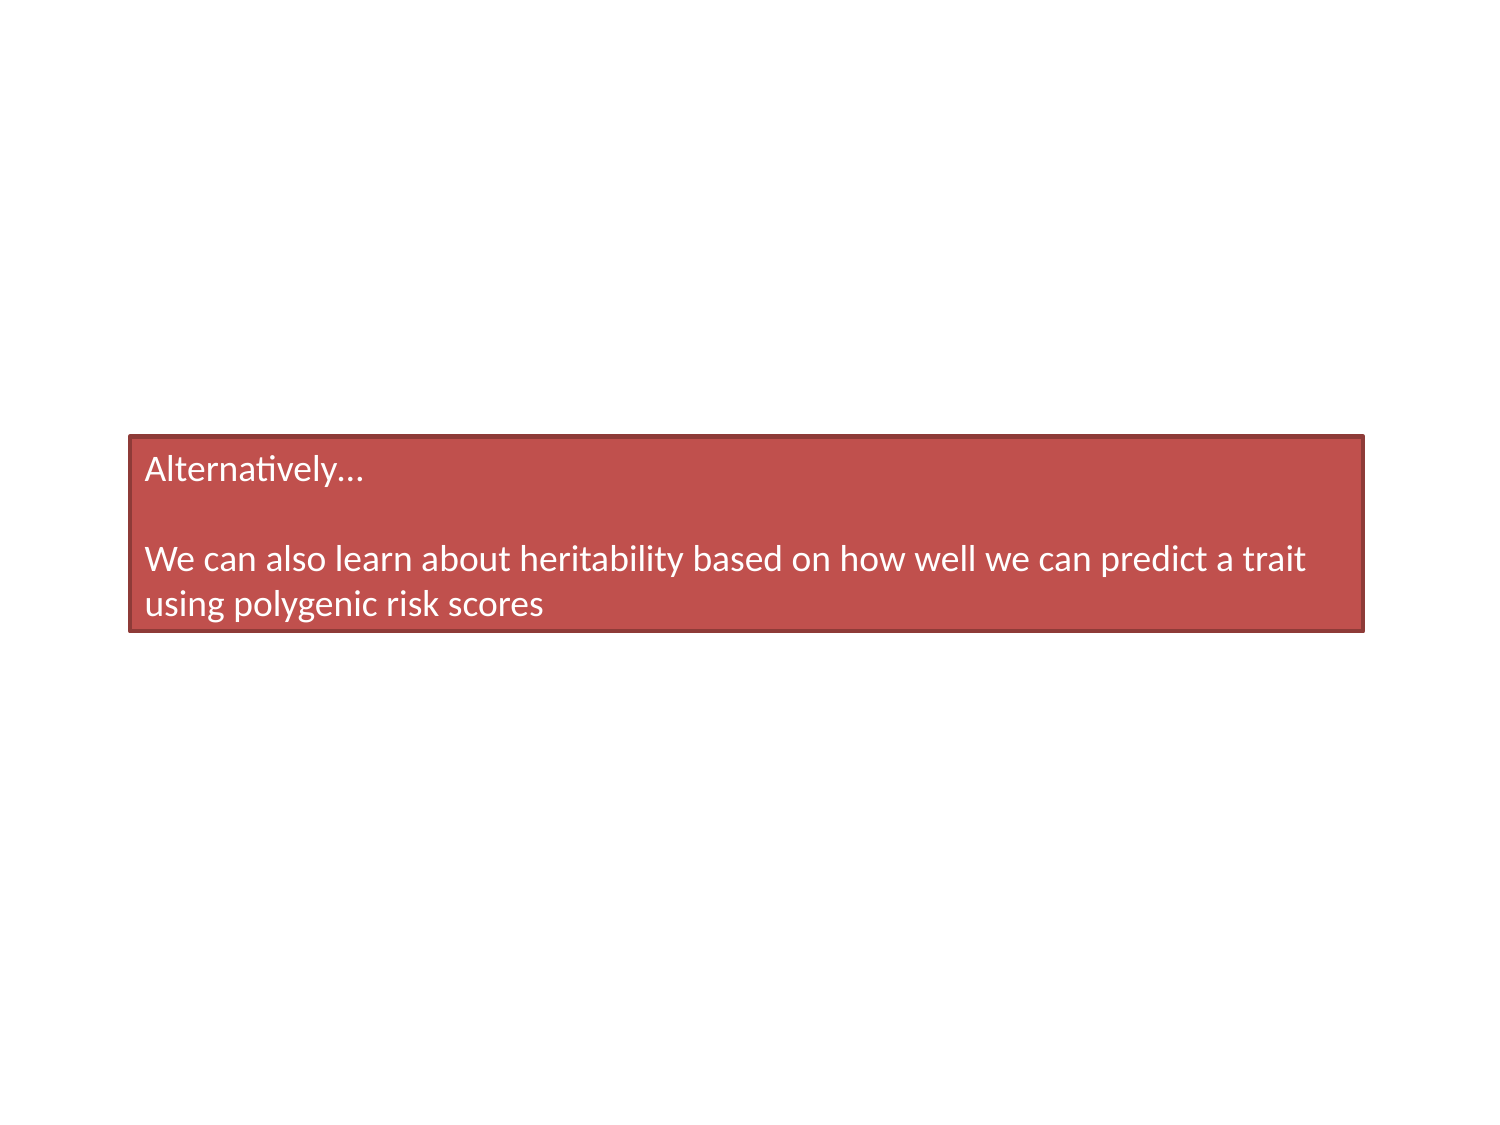

Alternatively…

We can also learn about heritability based on how well we can predict a trait using polygenic risk scores